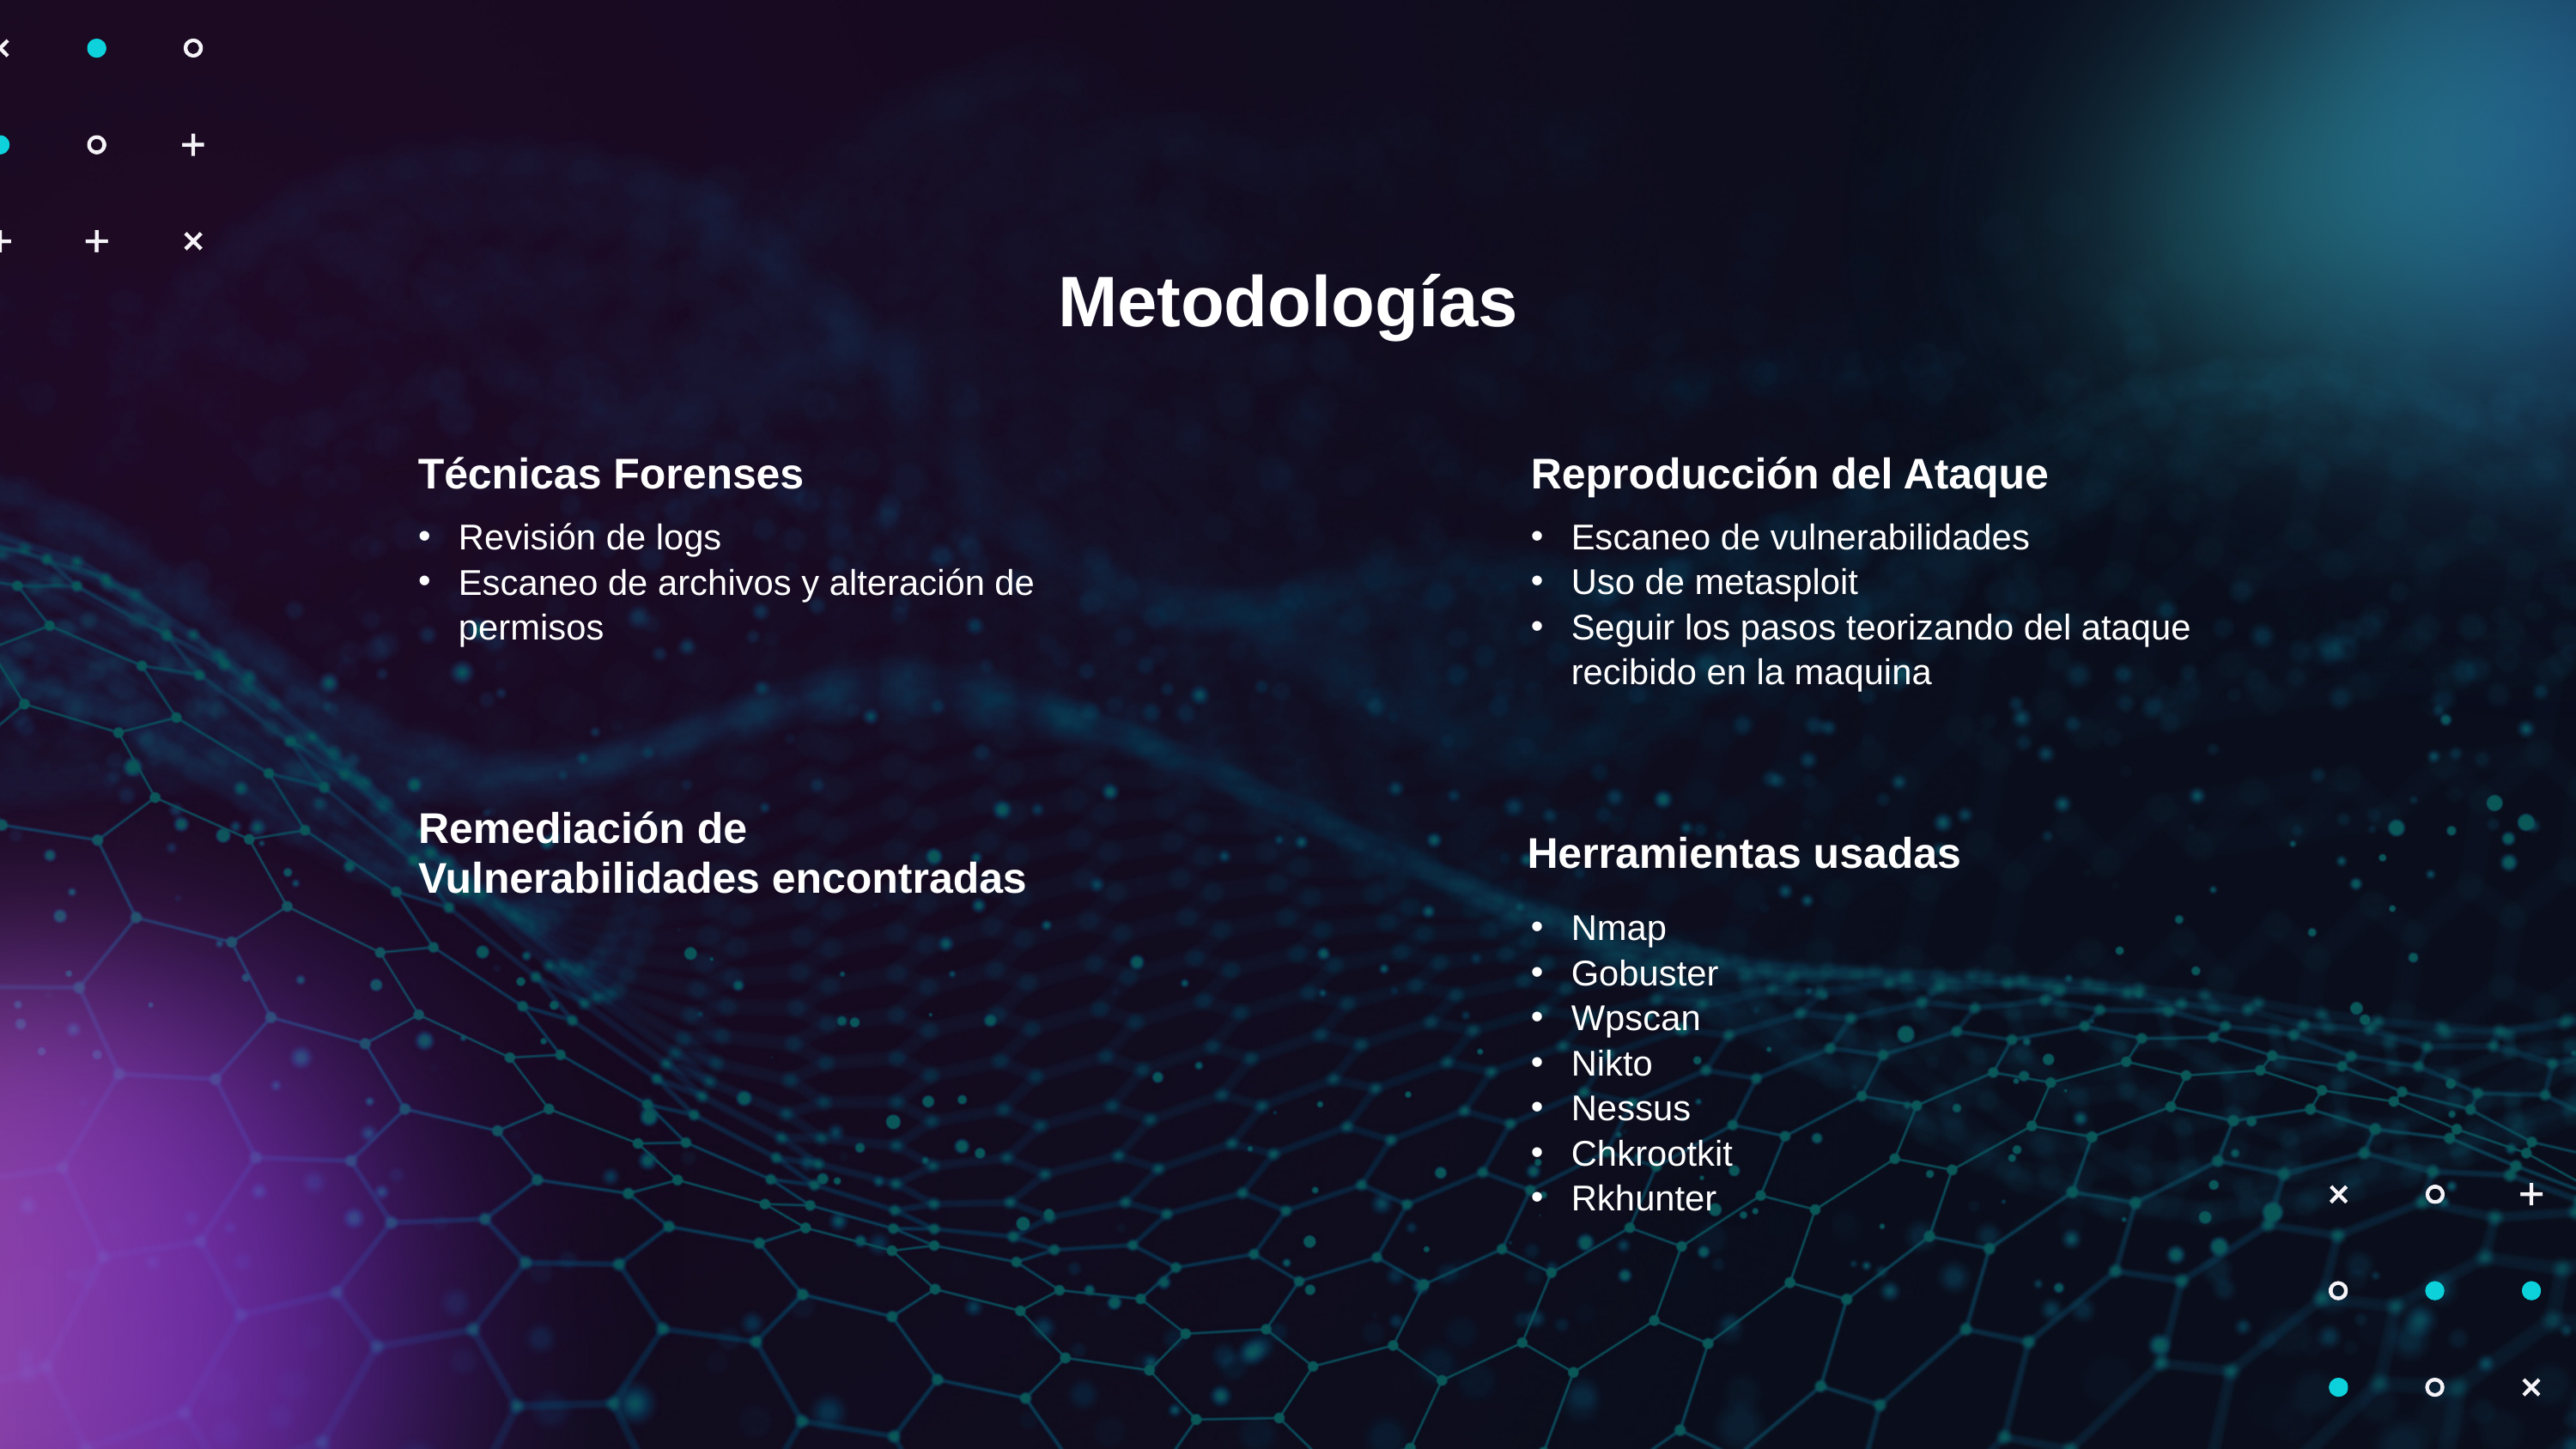

Metodologías
Técnicas Forenses
Reproducción del Ataque
Revisión de logs
Escaneo de archivos y alteración de permisos
Escaneo de vulnerabilidades
Uso de metasploit
Seguir los pasos teorizando del ataque recibido en la maquina

Remediación de Vulnerabilidades encontradas
Herramientas usadas
Nmap
Gobuster
Wpscan
Nikto
Nessus
Chkrootkit
Rkhunter